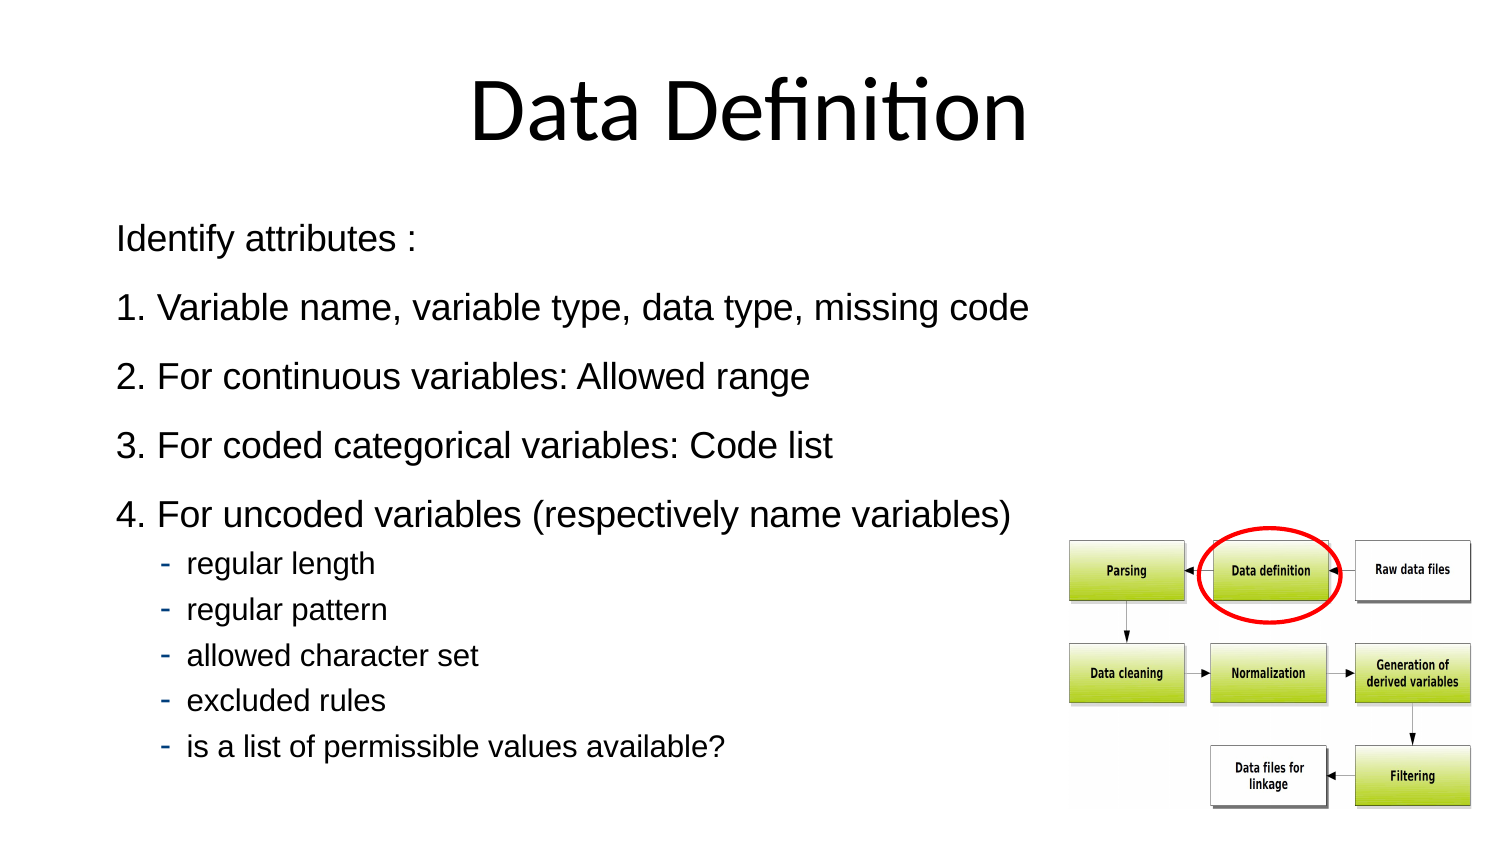

# Data Definition
Identify attributes :
1. Variable name, variable type, data type, missing code
2. For continuous variables: Allowed range
3. For coded categorical variables: Code list
4. For uncoded variables (respectively name variables)
regular length
regular pattern
allowed character set
excluded rules
is a list of permissible values available?